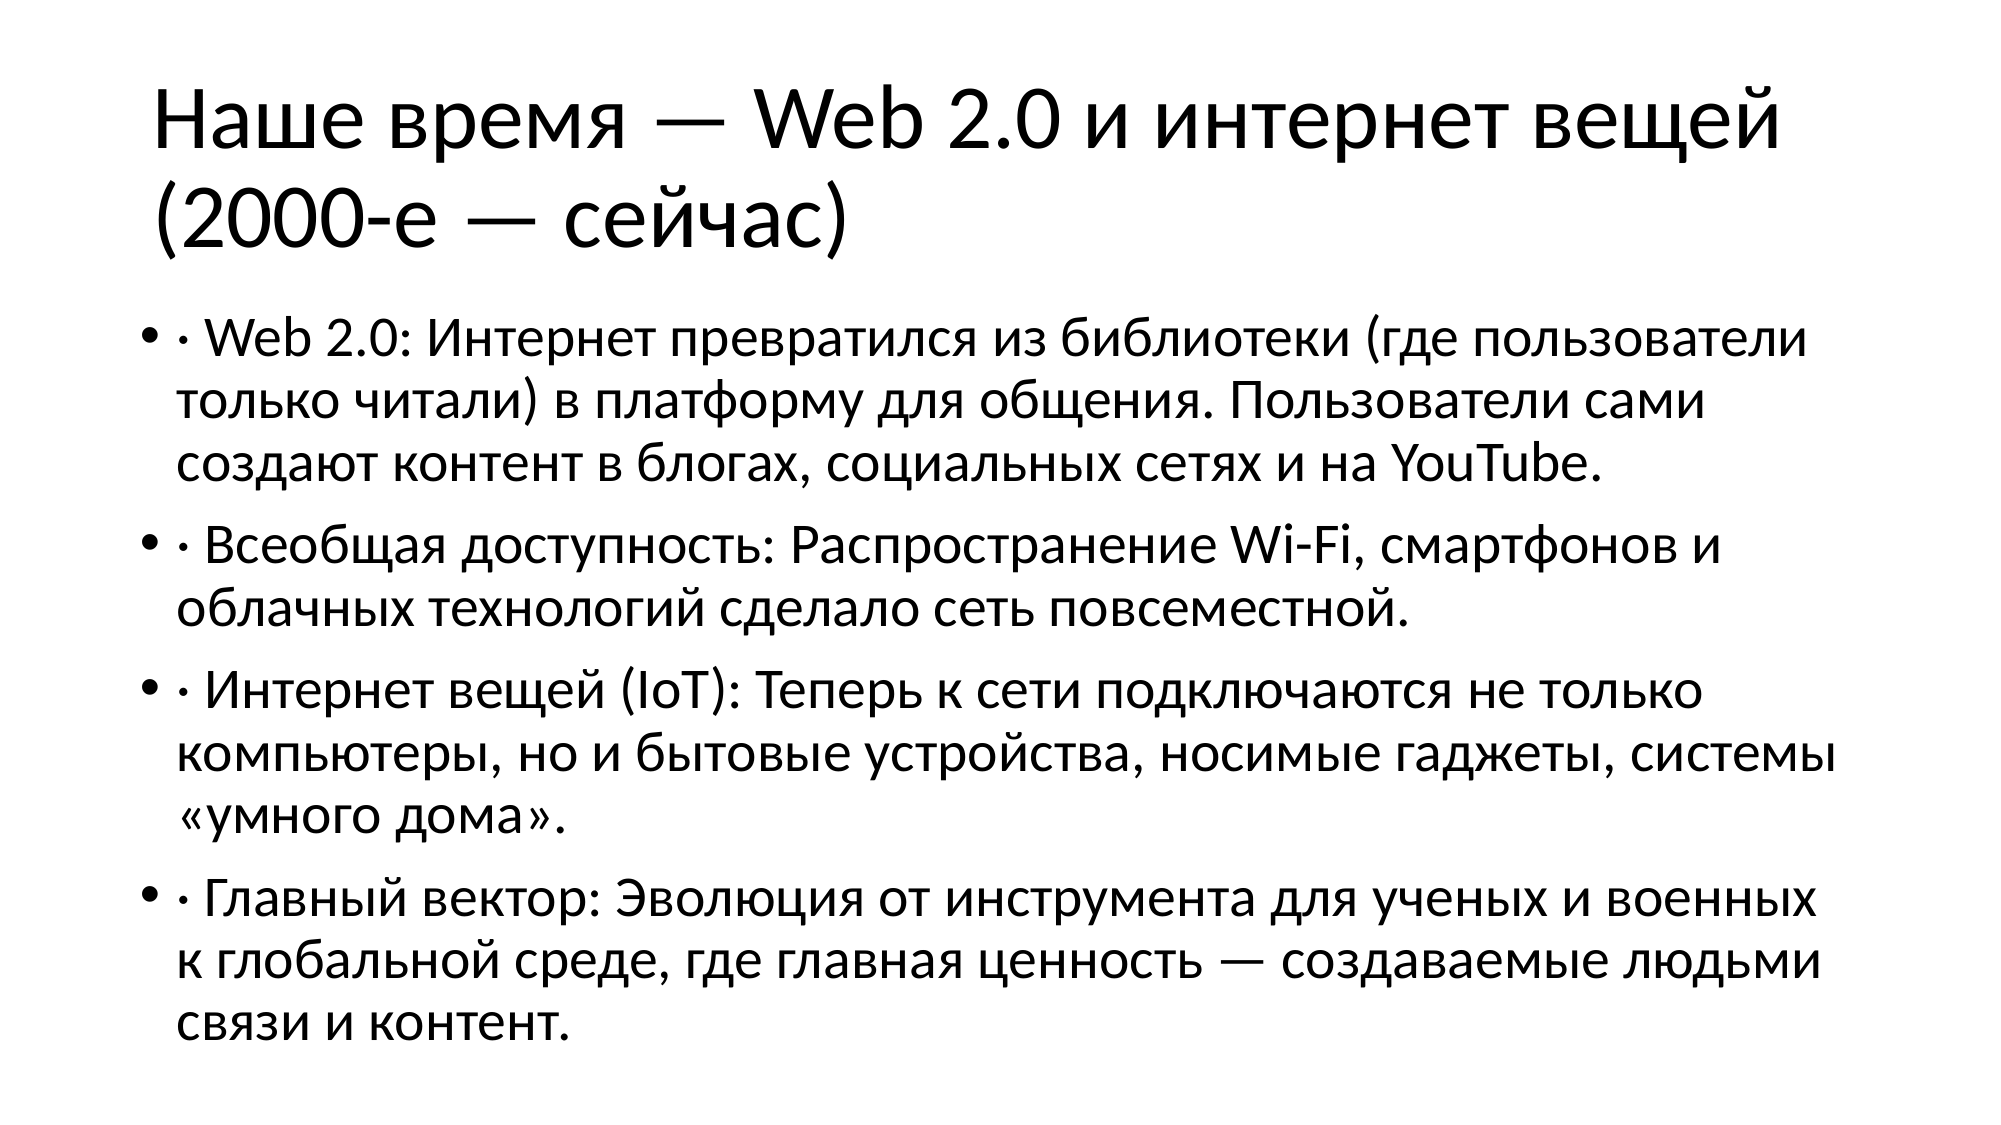

# Наше время — Web 2.0 и интернет вещей (2000-е — сейчас)
· Web 2.0: Интернет превратился из библиотеки (где пользователи только читали) в платформу для общения. Пользователи сами создают контент в блогах, социальных сетях и на YouTube.
· Всеобщая доступность: Распространение Wi-Fi, смартфонов и облачных технологий сделало сеть повсеместной.
· Интернет вещей (IoT): Теперь к сети подключаются не только компьютеры, но и бытовые устройства, носимые гаджеты, системы «умного дома».
· Главный вектор: Эволюция от инструмента для ученых и военных к глобальной среде, где главная ценность — создаваемые людьми связи и контент.